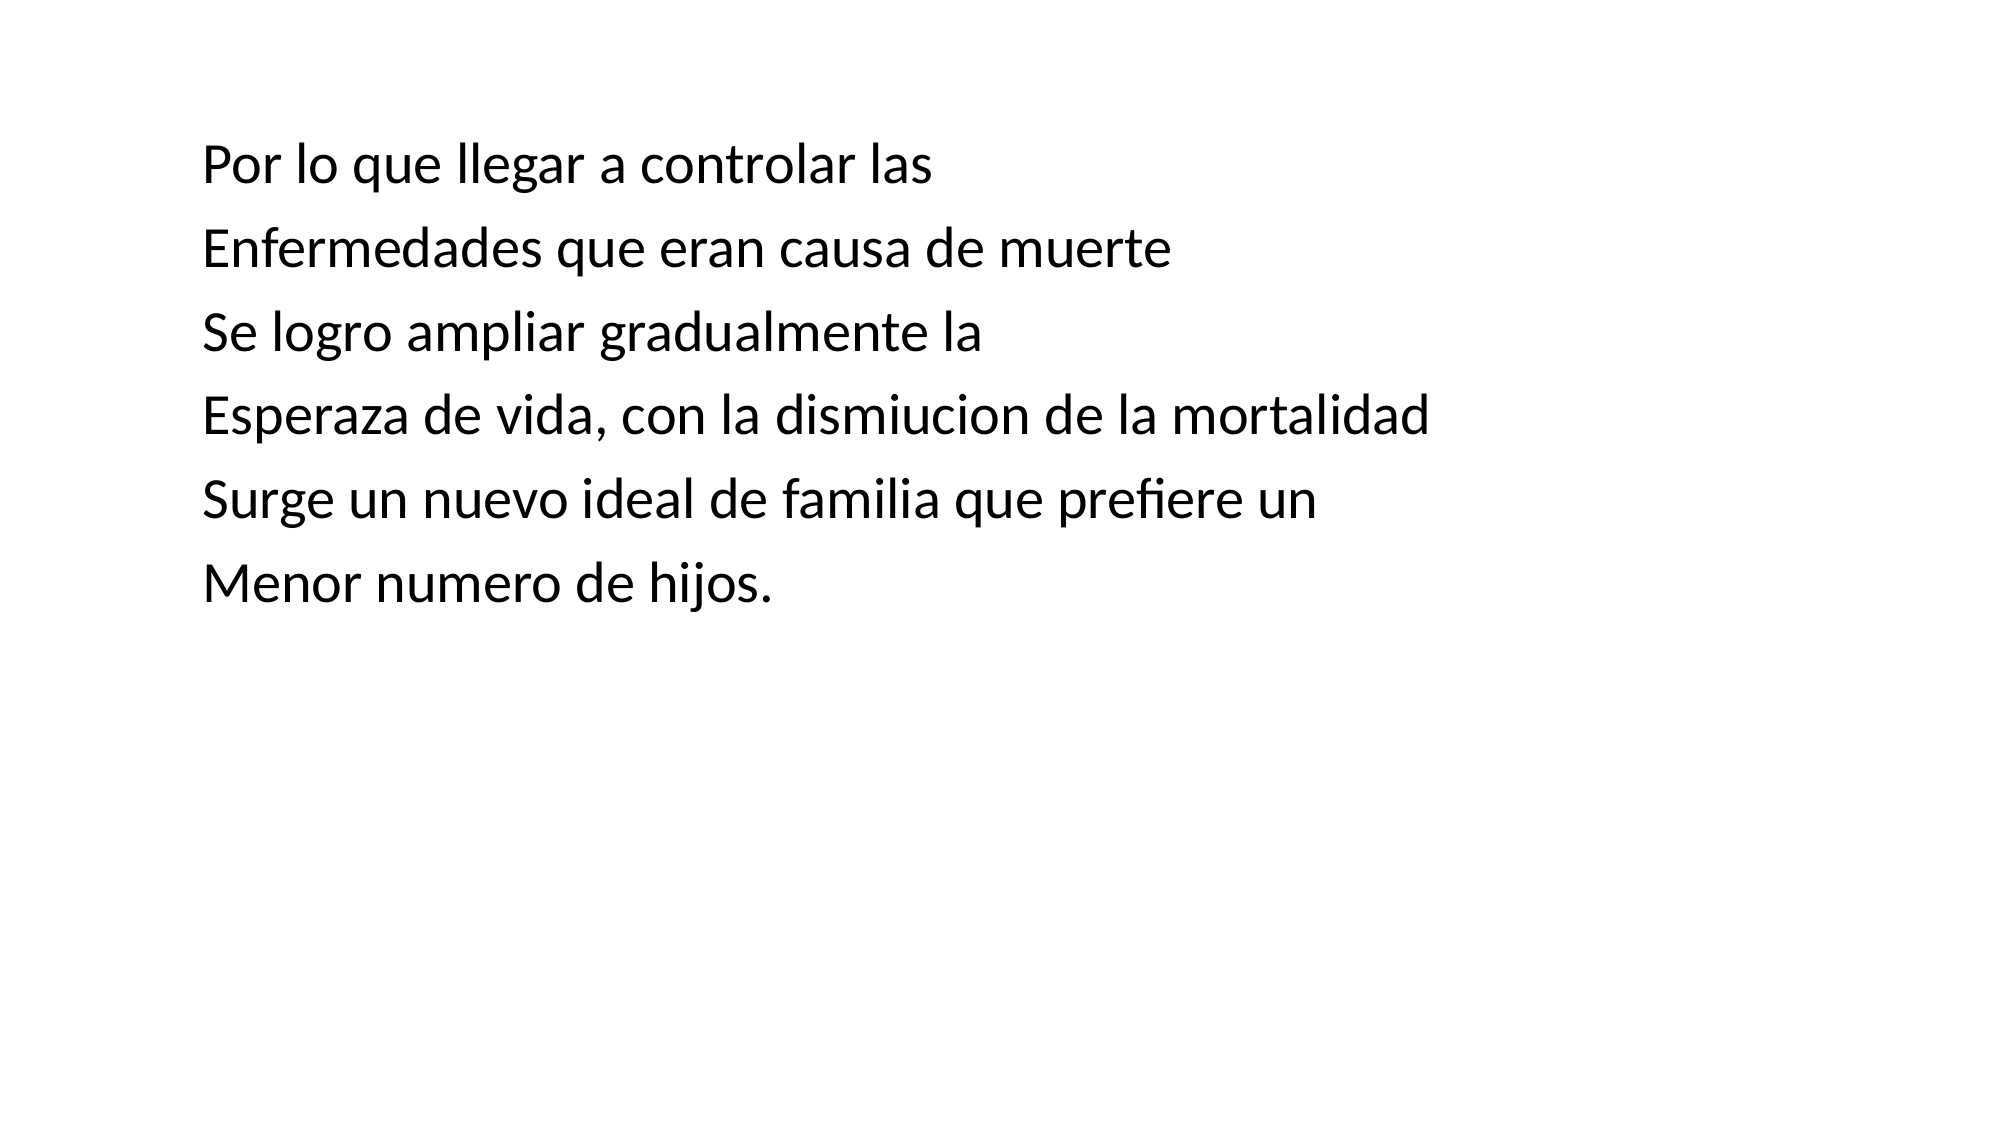

Por lo que llegar a controlar las
Enfermedades que eran causa de muerte
Se logro ampliar gradualmente la
Esperaza de vida, con la dismiucion de la mortalidad
Surge un nuevo ideal de familia que prefiere un
Menor numero de hijos.